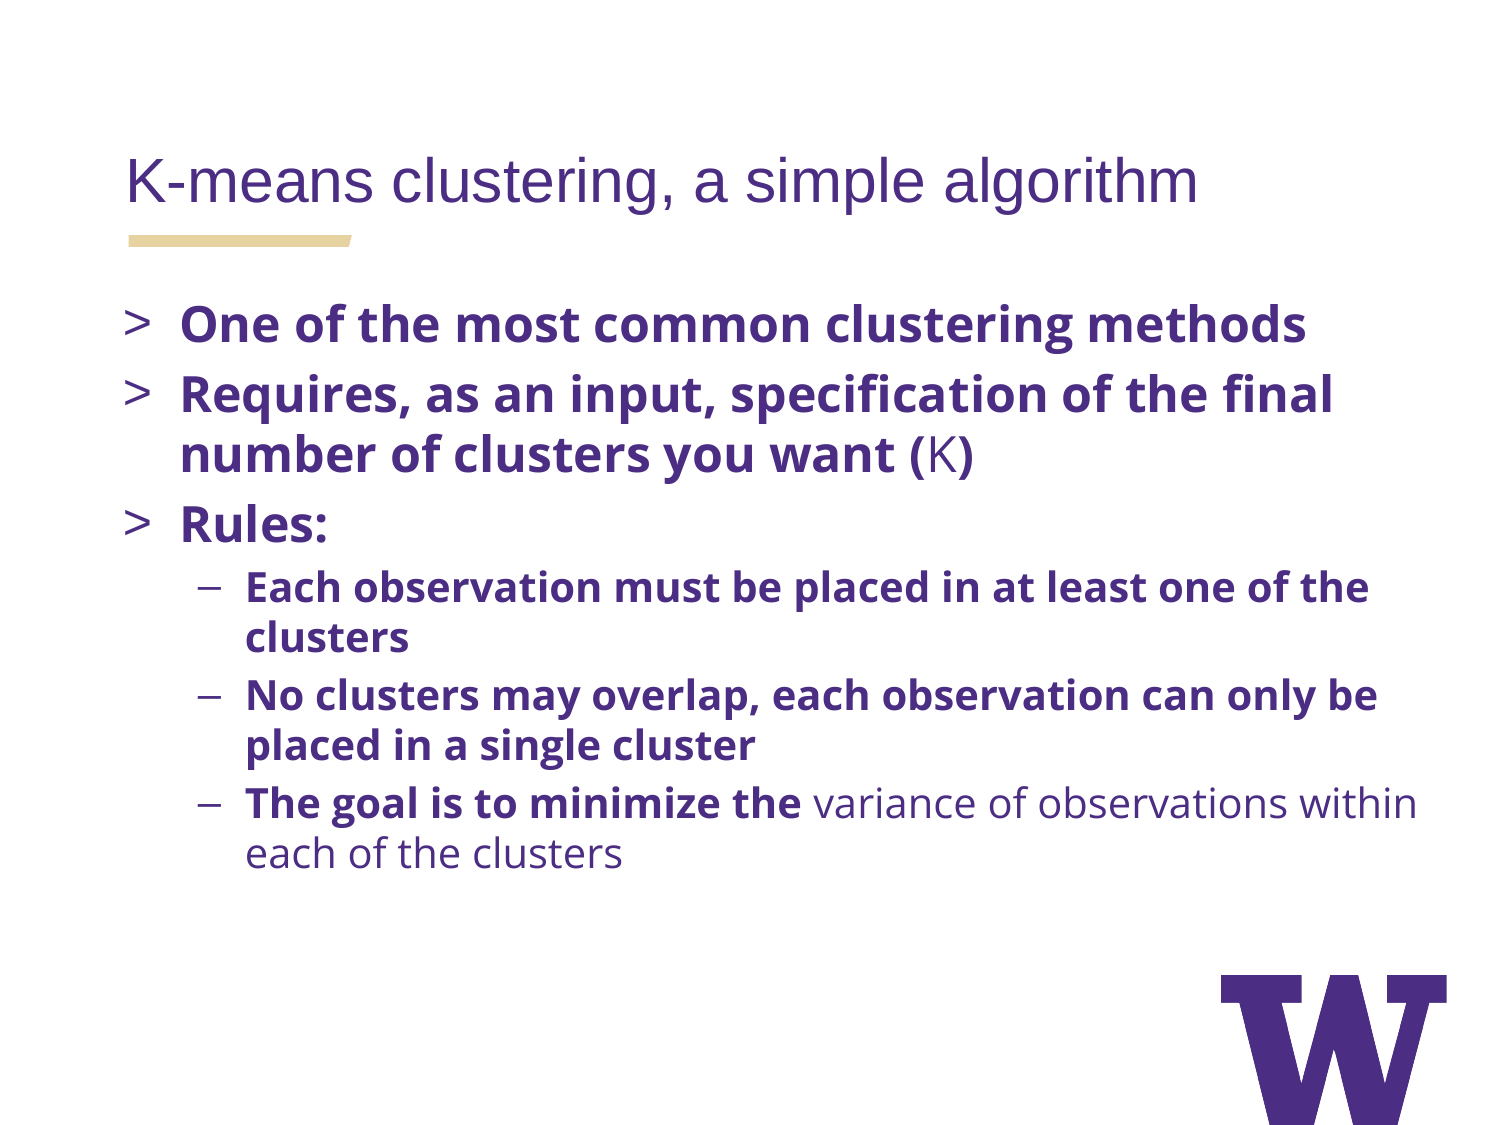

K-means clustering, a simple algorithm
One of the most common clustering methods
Requires, as an input, specification of the final number of clusters you want (K)
Rules:
Each observation must be placed in at least one of the clusters
No clusters may overlap, each observation can only be placed in a single cluster
The goal is to minimize the variance of observations within each of the clusters